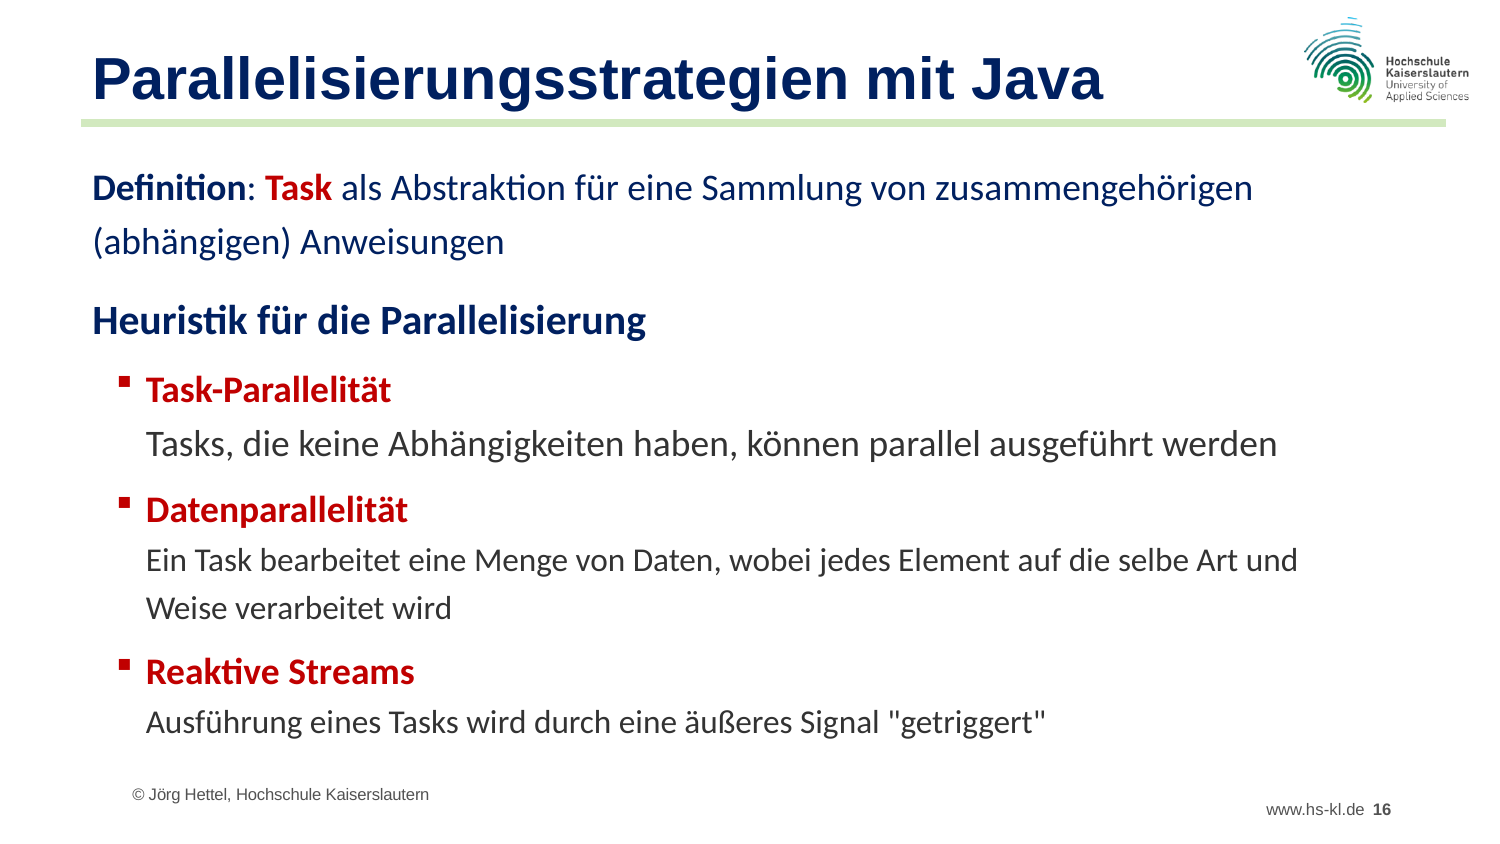

# Parallelisierungsstrategien mit Java
Definition: Task als Abstraktion für eine Sammlung von zusammengehörigen (abhängigen) Anweisungen
Heuristik für die Parallelisierung
Task-Parallelität
Tasks, die keine Abhängigkeiten haben, können parallel ausgeführt werden
Datenparallelität
Ein Task bearbeitet eine Menge von Daten, wobei jedes Element auf die selbe Art und Weise verarbeitet wird
Reaktive Streams
Ausführung eines Tasks wird durch eine äußeres Signal "getriggert"
© Jörg Hettel, Hochschule Kaiserslautern